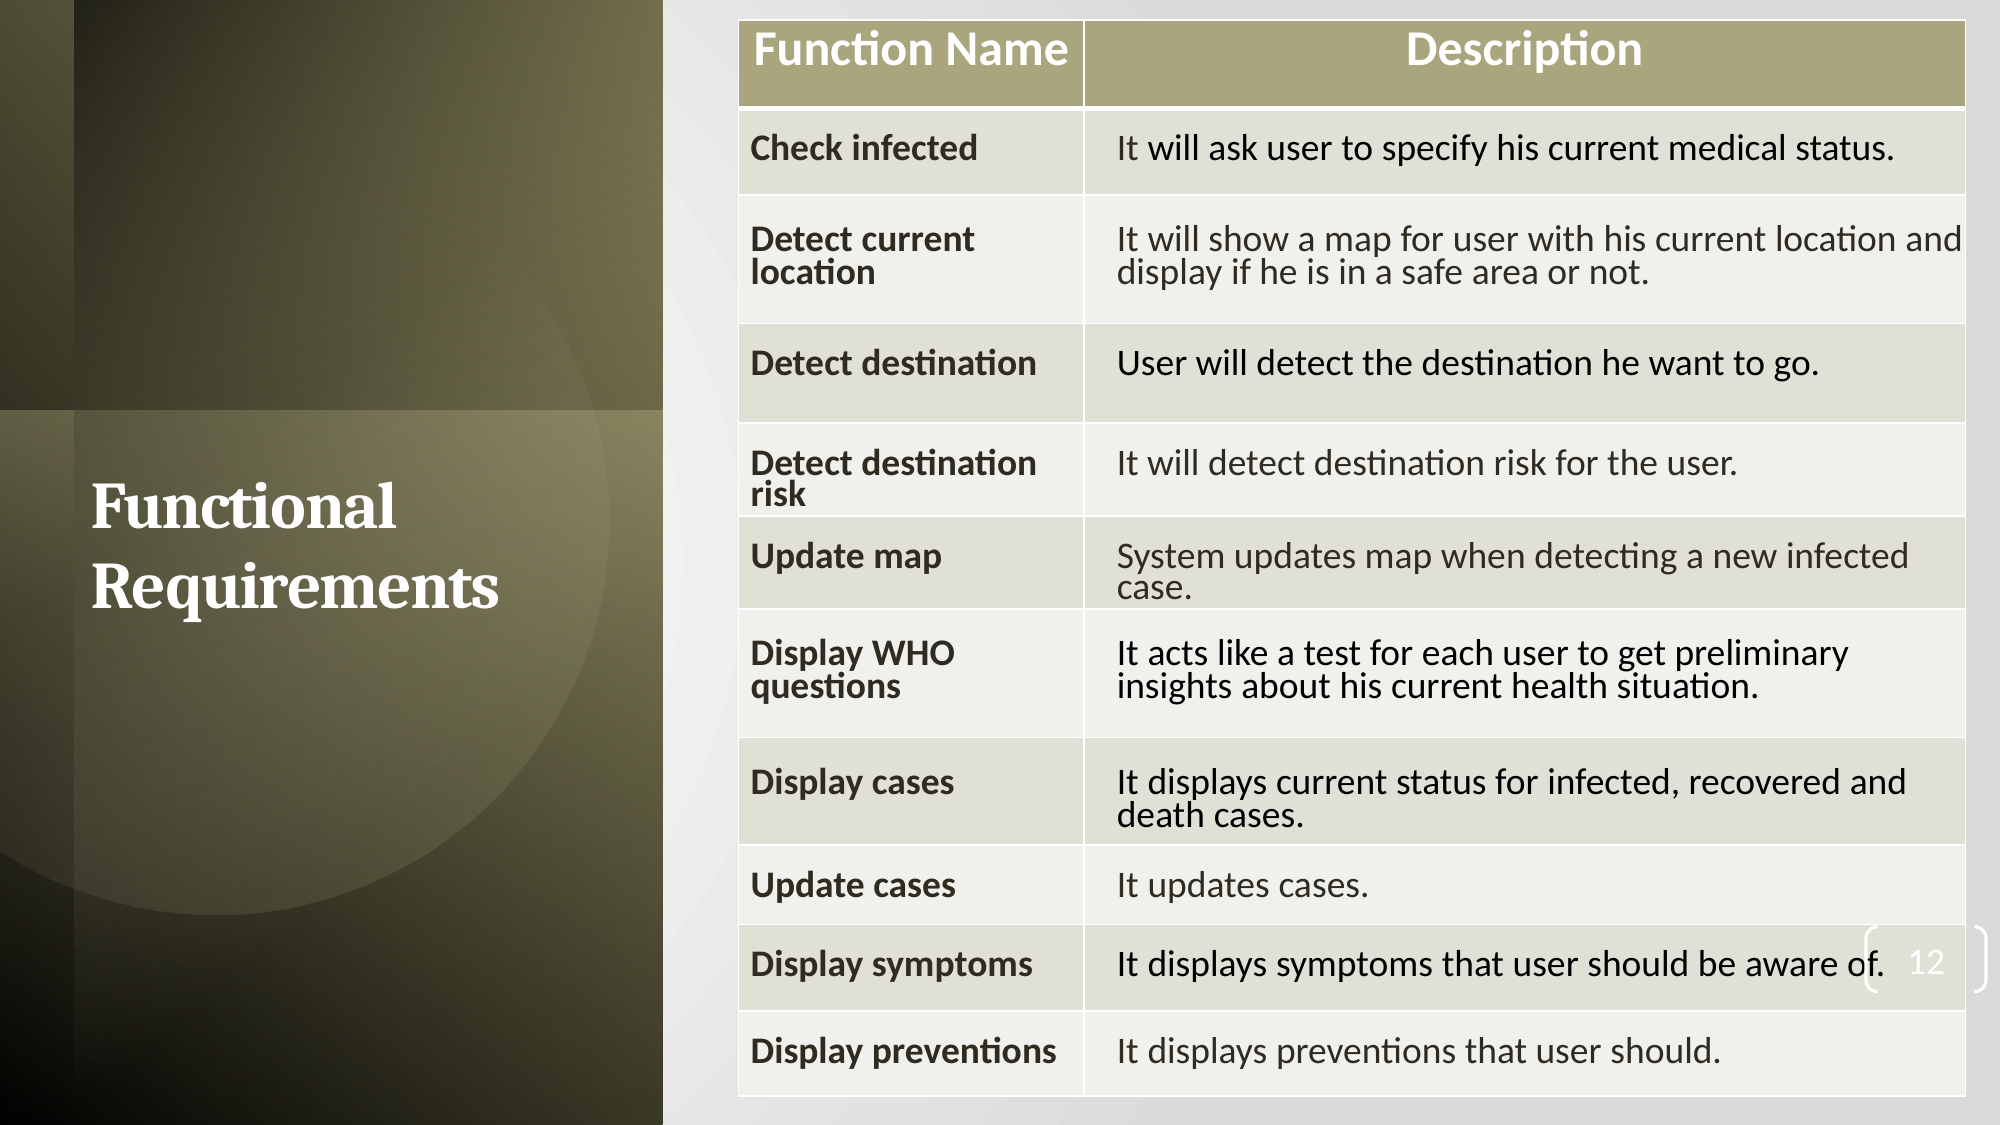

| Function Name | Description |
| --- | --- |
| Check infected | It will ask user to specify his current medical status. |
| Detect current location | It will show a map for user with his current location and display if he is in a safe area or not. |
| Detect destination | User will detect the destination he want to go. |
| Detect destination risk | It will detect destination risk for the user. |
| Update map | System updates map when detecting a new infected case. |
| Display WHO questions | It acts like a test for each user to get preliminary insights about his current health situation. |
| Display cases | It displays current status for infected, recovered and death cases. |
| Update cases | It updates cases. |
| Display symptoms | It displays symptoms that user should be aware of. |
| Display preventions | It displays preventions that user should. |

# Functional Requirements
12